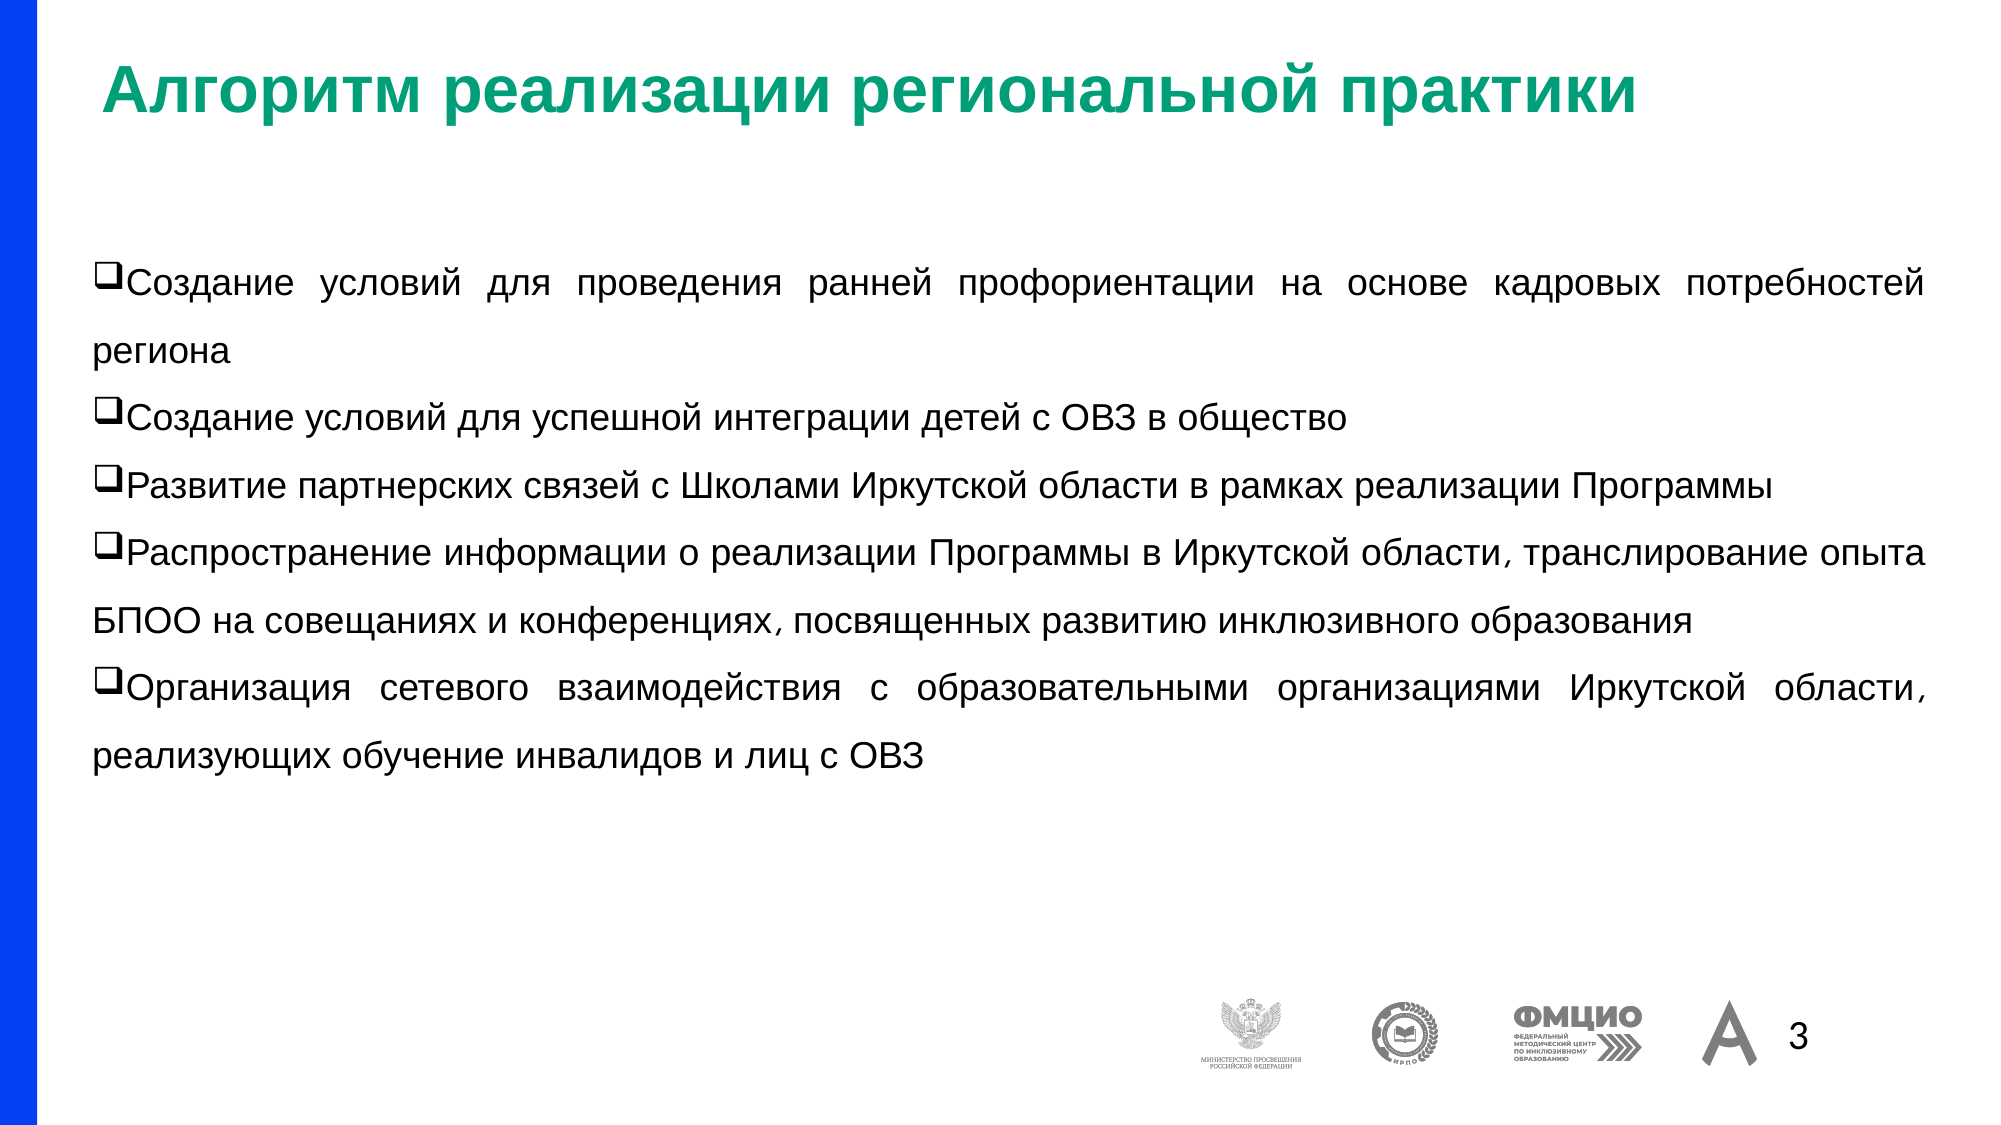

# Алгоритм реализации региональной практики
Создание условий для проведения ранней профориентации на основе кадровых потребностей региона
Создание условий для успешной интеграции детей с ОВЗ в общество
Развитие партнерских связей с Школами Иркутской области в рамках реализации Программы
Распространение информации о реализации Программы в Иркутской области, транслирование опыта БПОО на совещаниях и конференциях, посвященных развитию инклюзивного образования
Организация сетевого взаимодействия с образовательными организациями Иркутской области, реализующих обучение инвалидов и лиц с ОВЗ